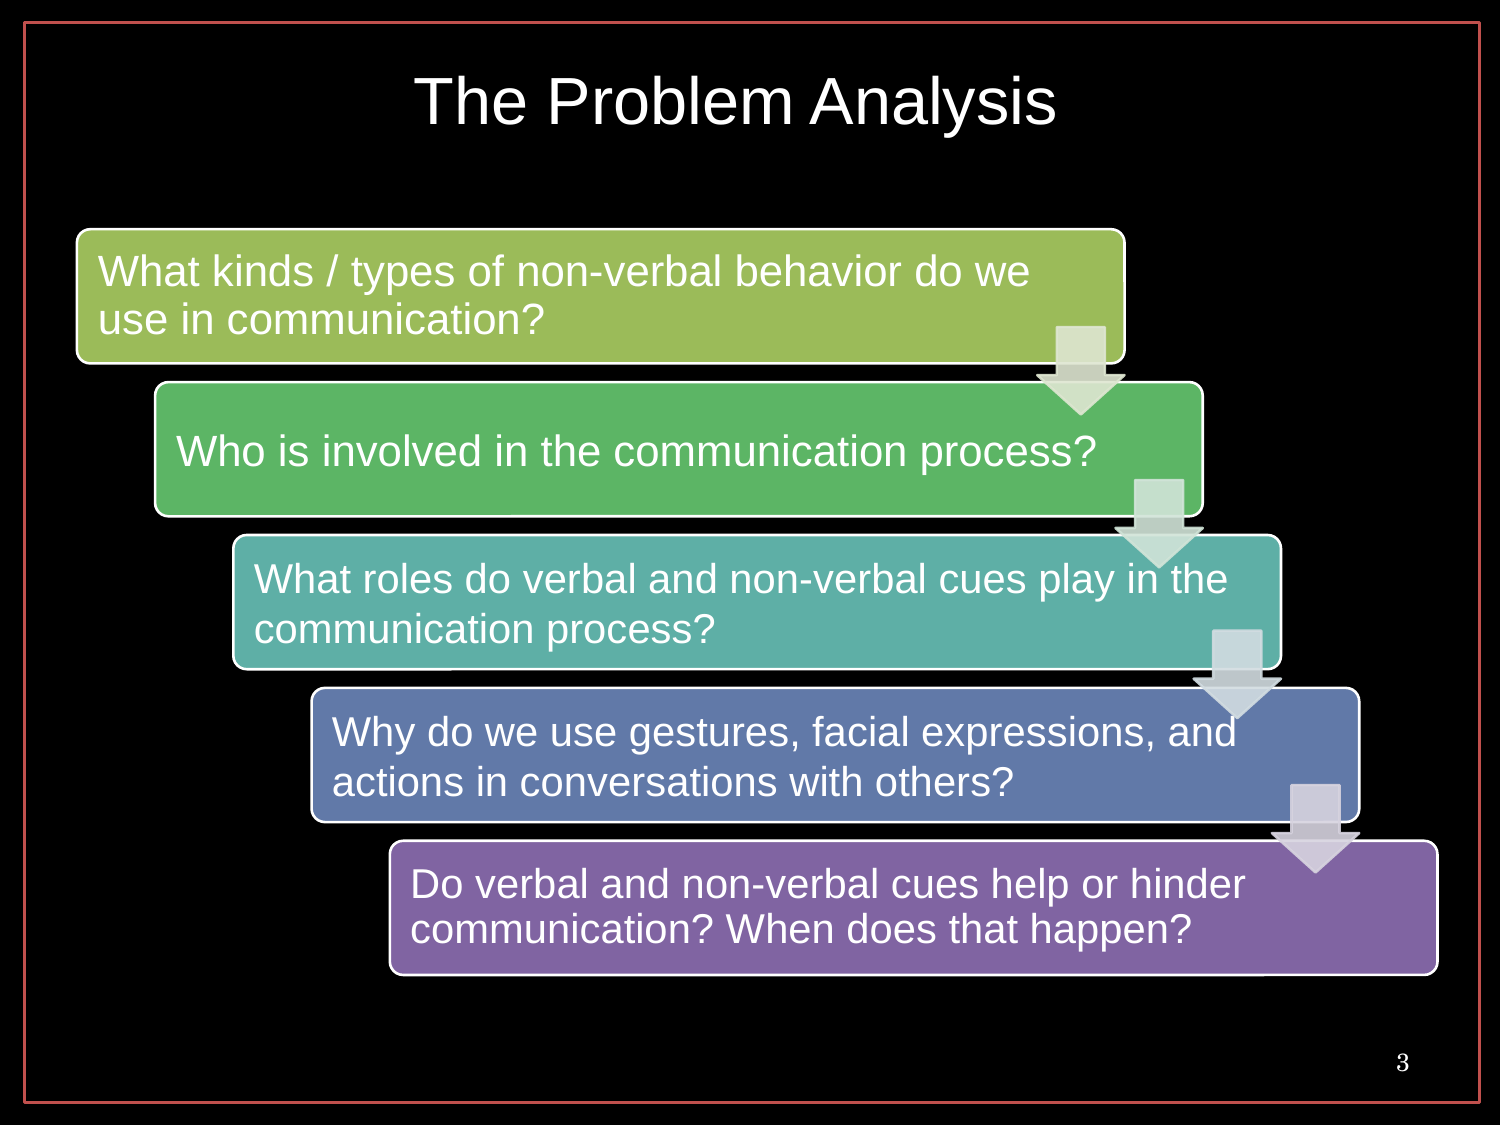

The Problem Analysis
What kinds / types of non-verbal behavior do we use in communication?
Who is involved in the communication process?
What roles do verbal and non-verbal cues play in the communication process?
Why do we use gestures, facial expressions, and actions in conversations with others?
Do verbal and non-verbal cues help or hinder communication? When does that happen?

3